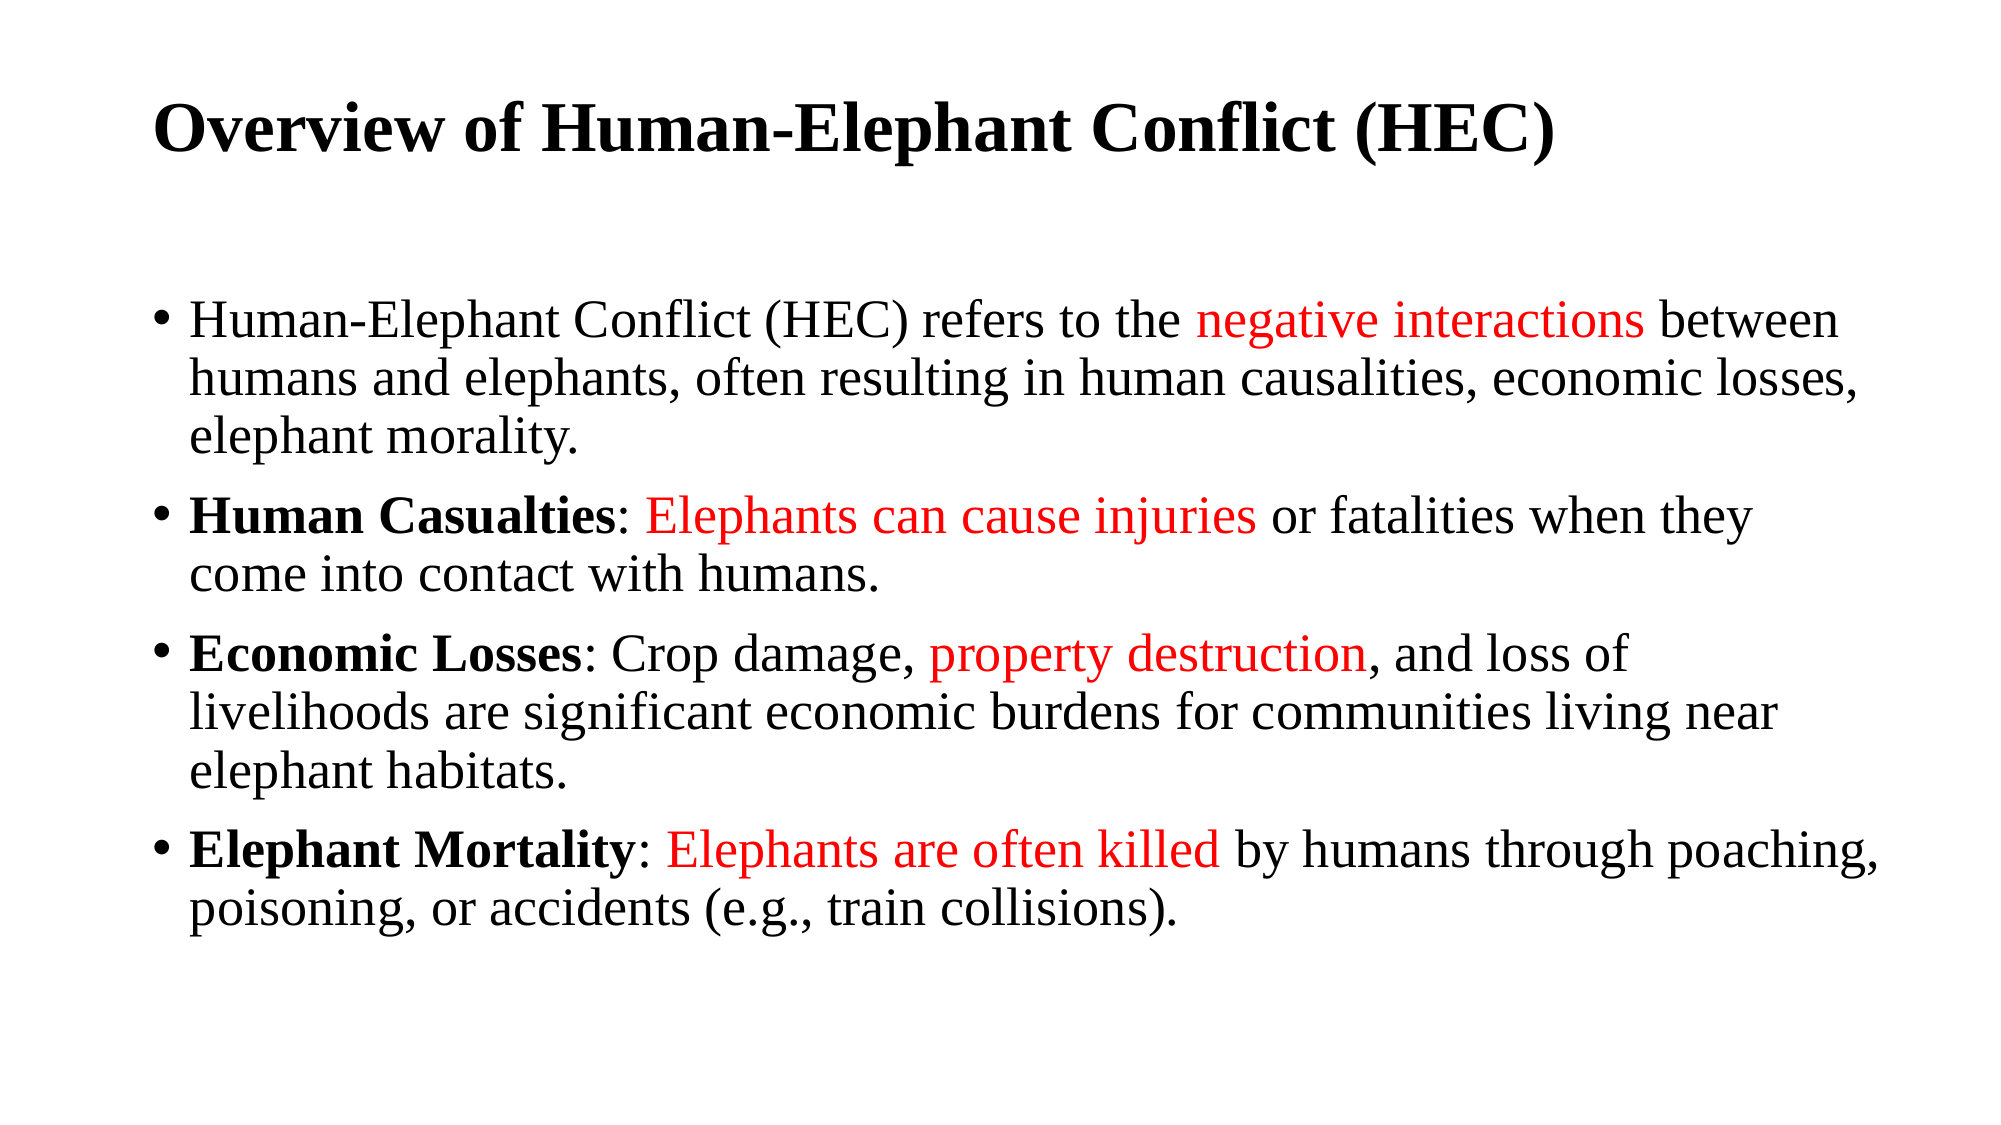

# Overview of Human-Elephant Conflict (HEC)
Human-Elephant Conflict (HEC) refers to the negative interactions between humans and elephants, often resulting in human causalities, economic losses, elephant morality.
Human Casualties: Elephants can cause injuries or fatalities when they come into contact with humans.
Economic Losses: Crop damage, property destruction, and loss of livelihoods are significant economic burdens for communities living near elephant habitats.
Elephant Mortality: Elephants are often killed by humans through poaching, poisoning, or accidents (e.g., train collisions).